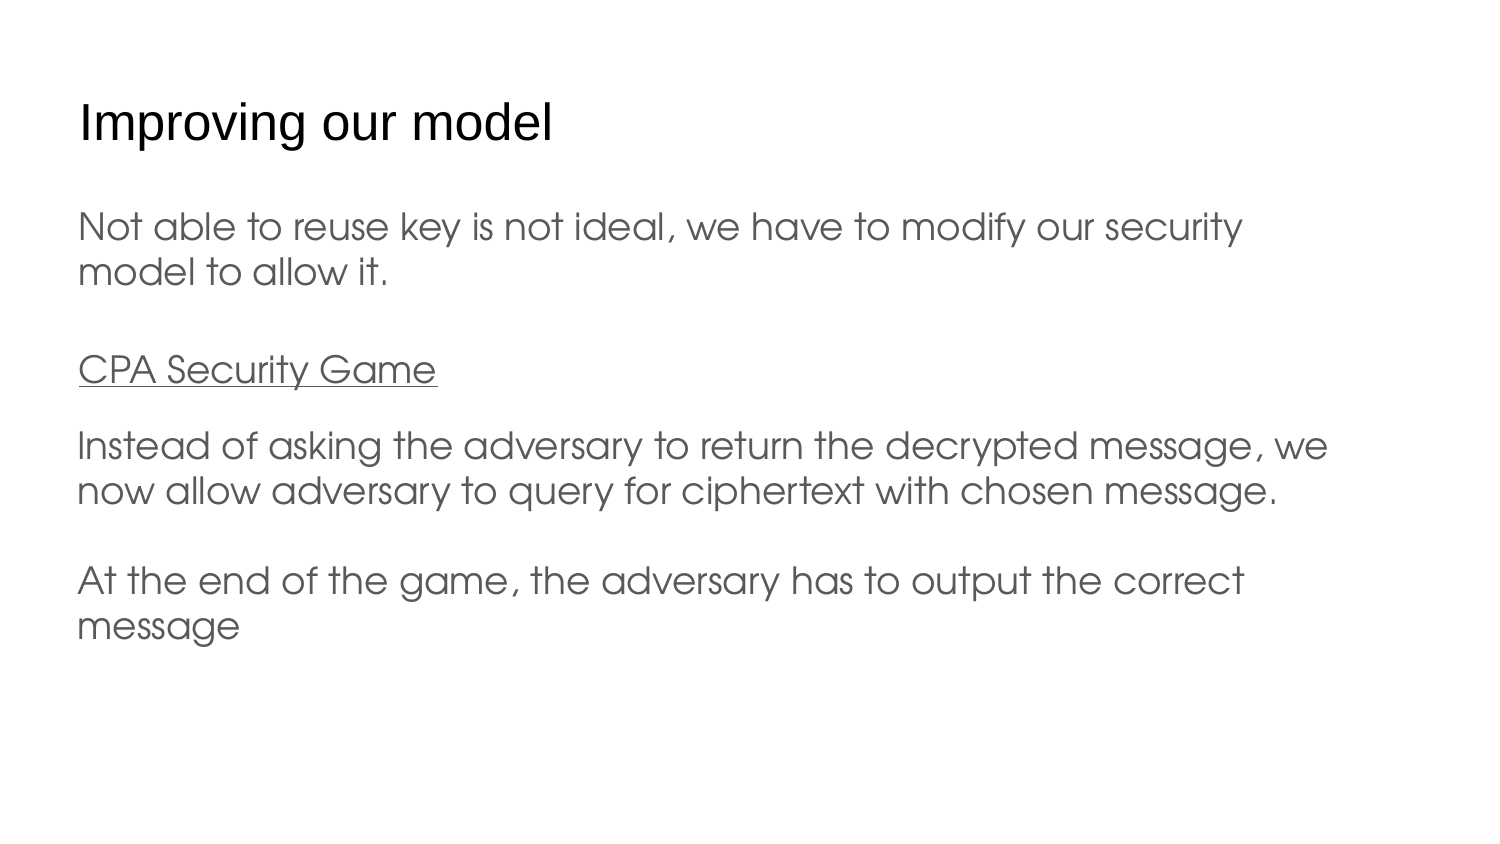

# Improving our model

Not able to reuse key is not ideal, we have to modify our security model to allow it.
CPA Security Game
Instead of asking the adversary to return the decrypted message, we now allow adversary to query for ciphertext with chosen message.

At the end of the game, the adversary has to output the correct message